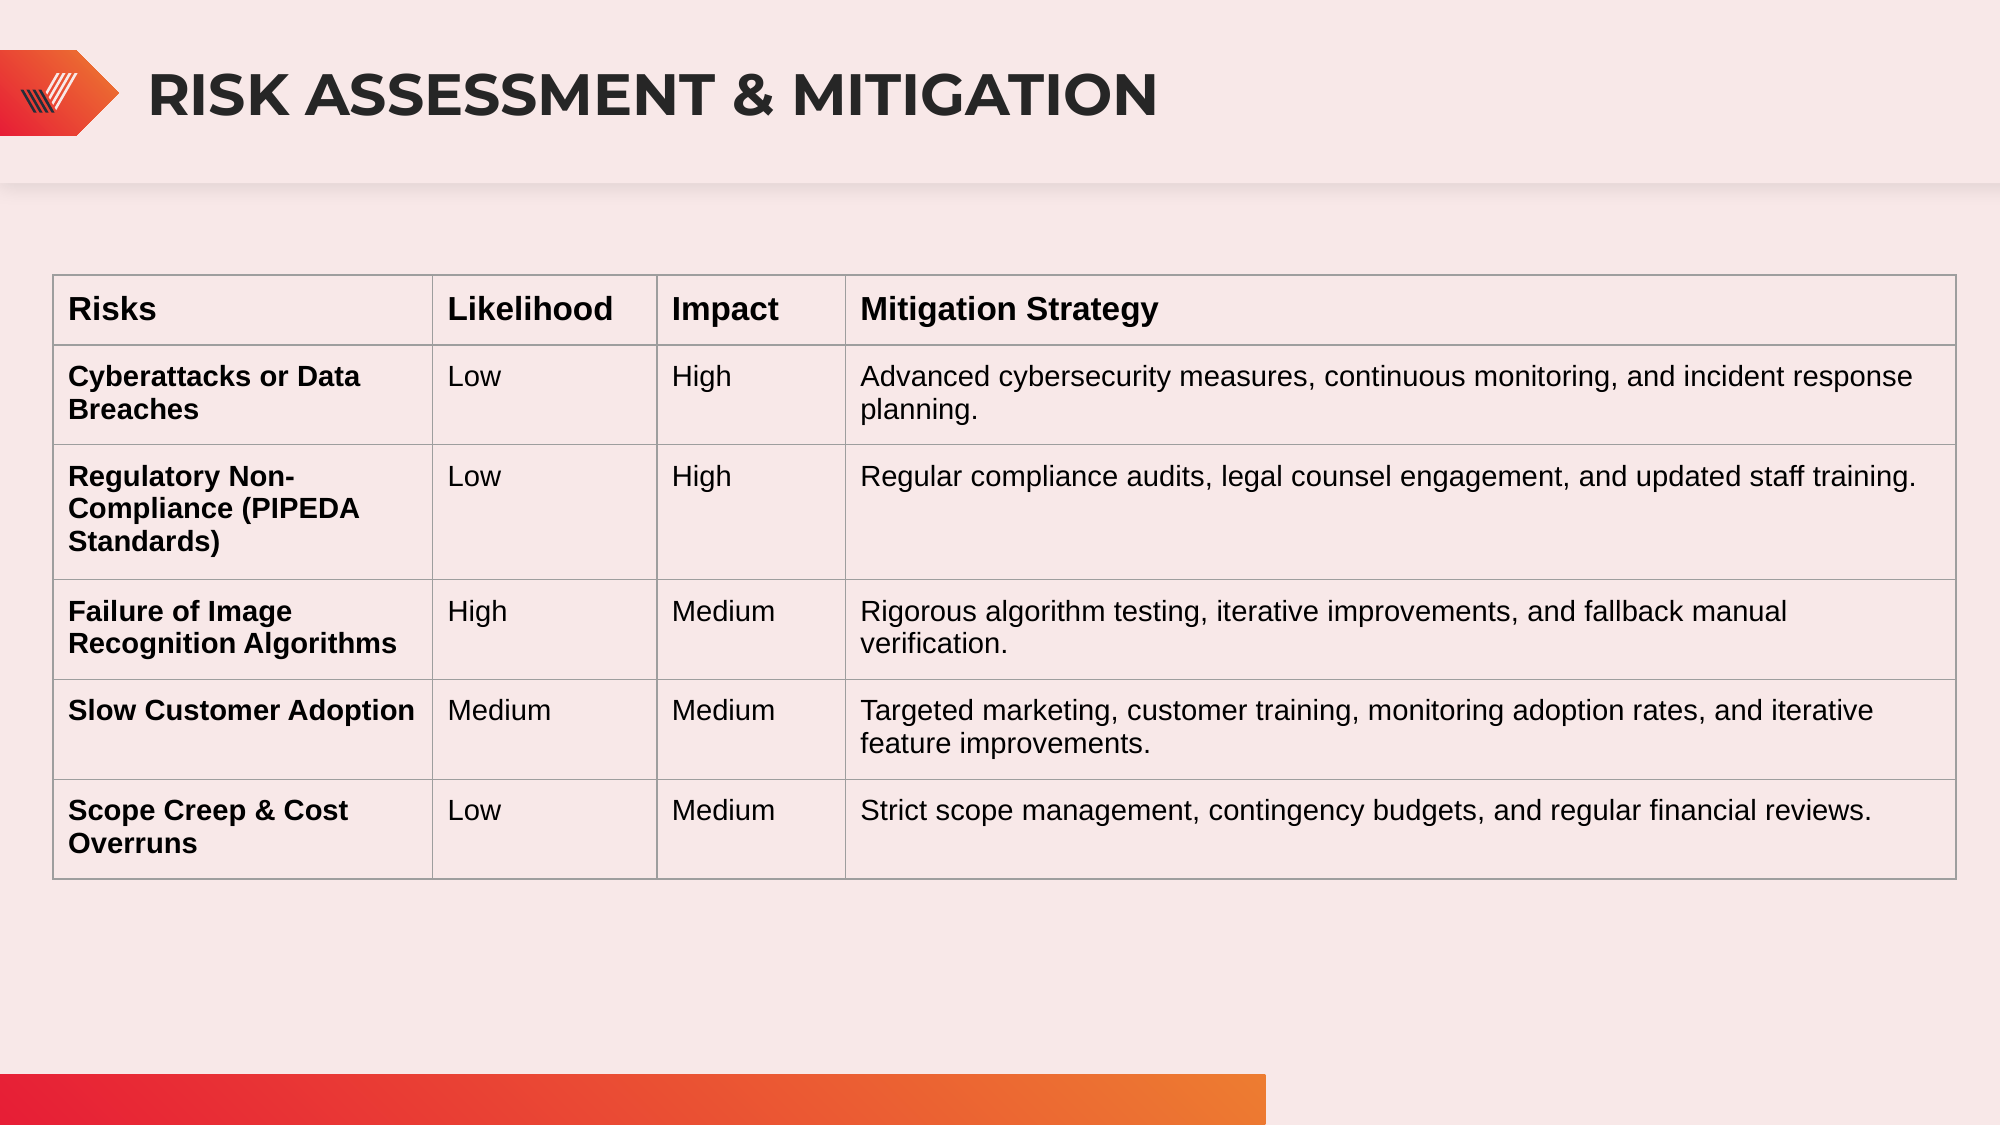

RISK ASSESSMENT & MITIGATION

| Risks | Likelihood | Impact | Mitigation Strategy |
| --- | --- | --- | --- |
| Cyberattacks or Data Breaches | Low | High | Advanced cybersecurity measures, continuous monitoring, and incident response planning. |
| Regulatory Non-Compliance (PIPEDA Standards) | Low | High | Regular compliance audits, legal counsel engagement, and updated staff training. |
| Failure of Image Recognition Algorithms | High | Medium | Rigorous algorithm testing, iterative improvements, and fallback manual verification. |
| Slow Customer Adoption | Medium | Medium | Targeted marketing, customer training, monitoring adoption rates, and iterative feature improvements. |
| Scope Creep & Cost Overruns | Low | Medium | Strict scope management, contingency budgets, and regular financial reviews. |